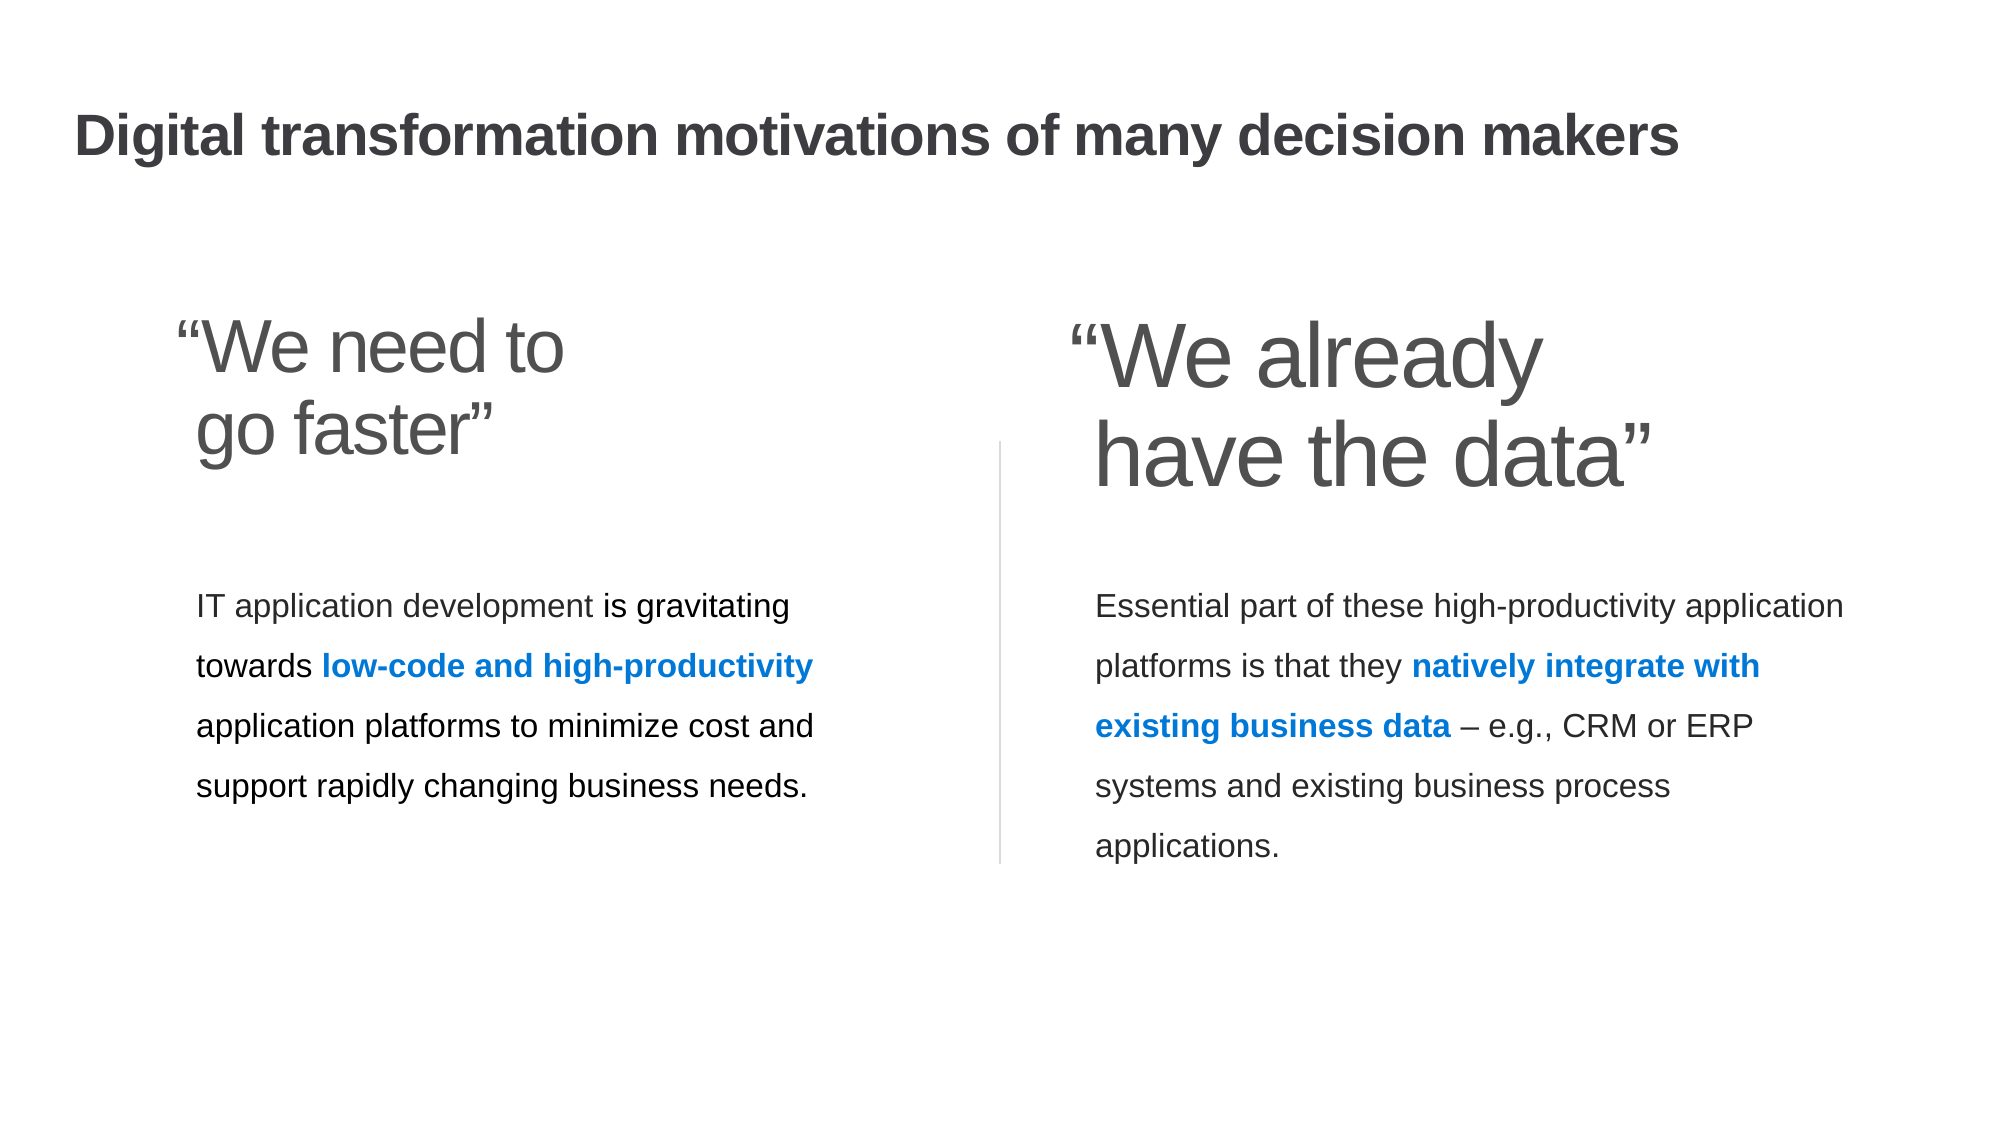

Digital transformation motivations of many decision makers
“We need to
 go faster”
“We already
 have the data”
IT application development is gravitating towards low-code and high-productivity application platforms to minimize cost and support rapidly changing business needs.
Essential part of these high-productivity application platforms is that they natively integrate with existing business data – e.g., CRM or ERP systems and existing business process applications.